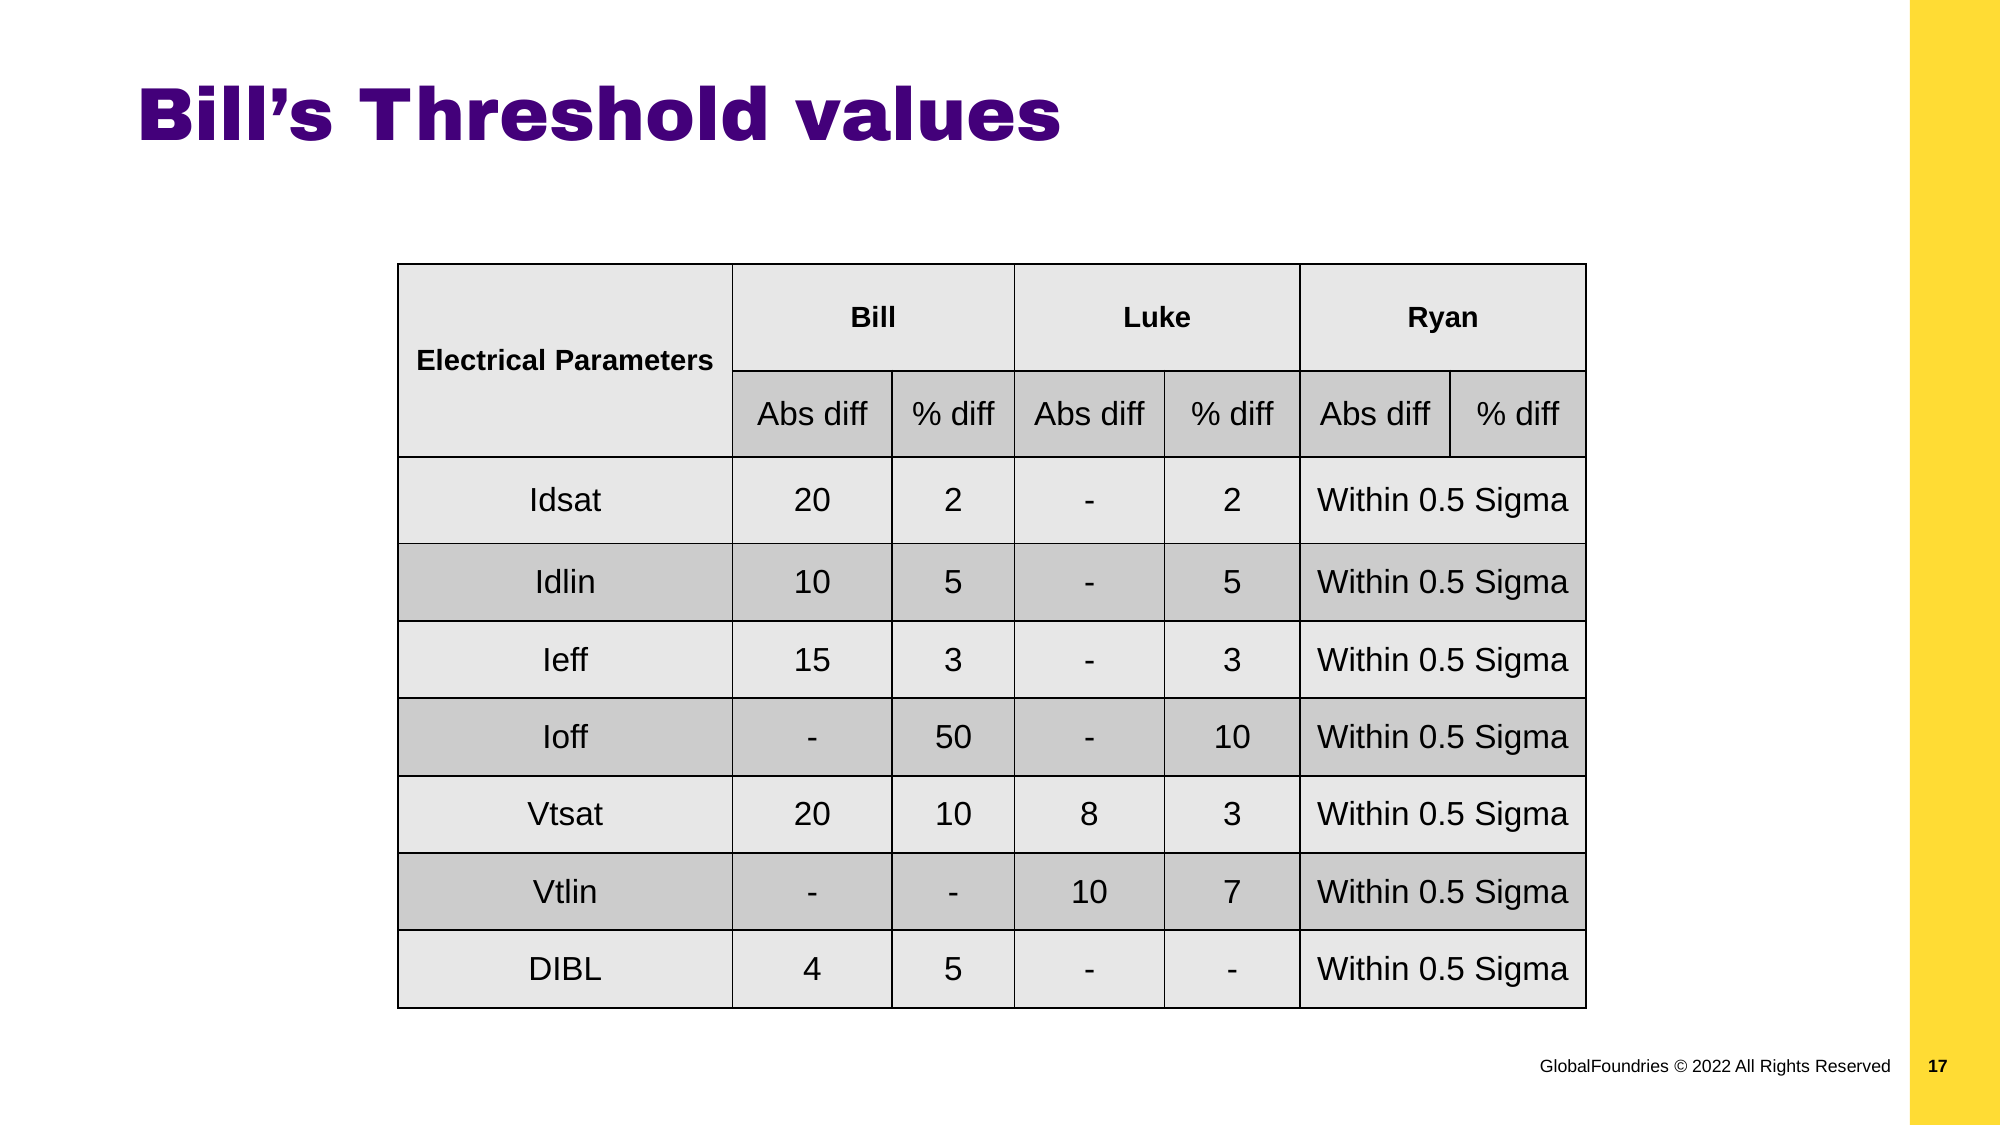

# Bill’s Threshold values
| Electrical Parameters | Bill |  | Luke |  | Ryan |  |
| --- | --- | --- | --- | --- | --- | --- |
|  | Abs diff | % diff | Abs diff | % diff | Abs diff | % diff |
| Idsat | 20 | 2 | - | 2 | Within 0.5 Sigma |  |
| Idlin | 10 | 5 | - | 5 | Within 0.5 Sigma |  |
| Ieff | 15 | 3 | - | 3 | Within 0.5 Sigma |  |
| Ioff | - | 50 | - | 10 | Within 0.5 Sigma |  |
| Vtsat | 20 | 10 | 8 | 3 | Within 0.5 Sigma |  |
| Vtlin | - | - | 10 | 7 | Within 0.5 Sigma |  |
| DIBL | 4 | 5 | - | - | Within 0.5 Sigma |  |
GlobalFoundries © 2022 All Rights Reserved
17